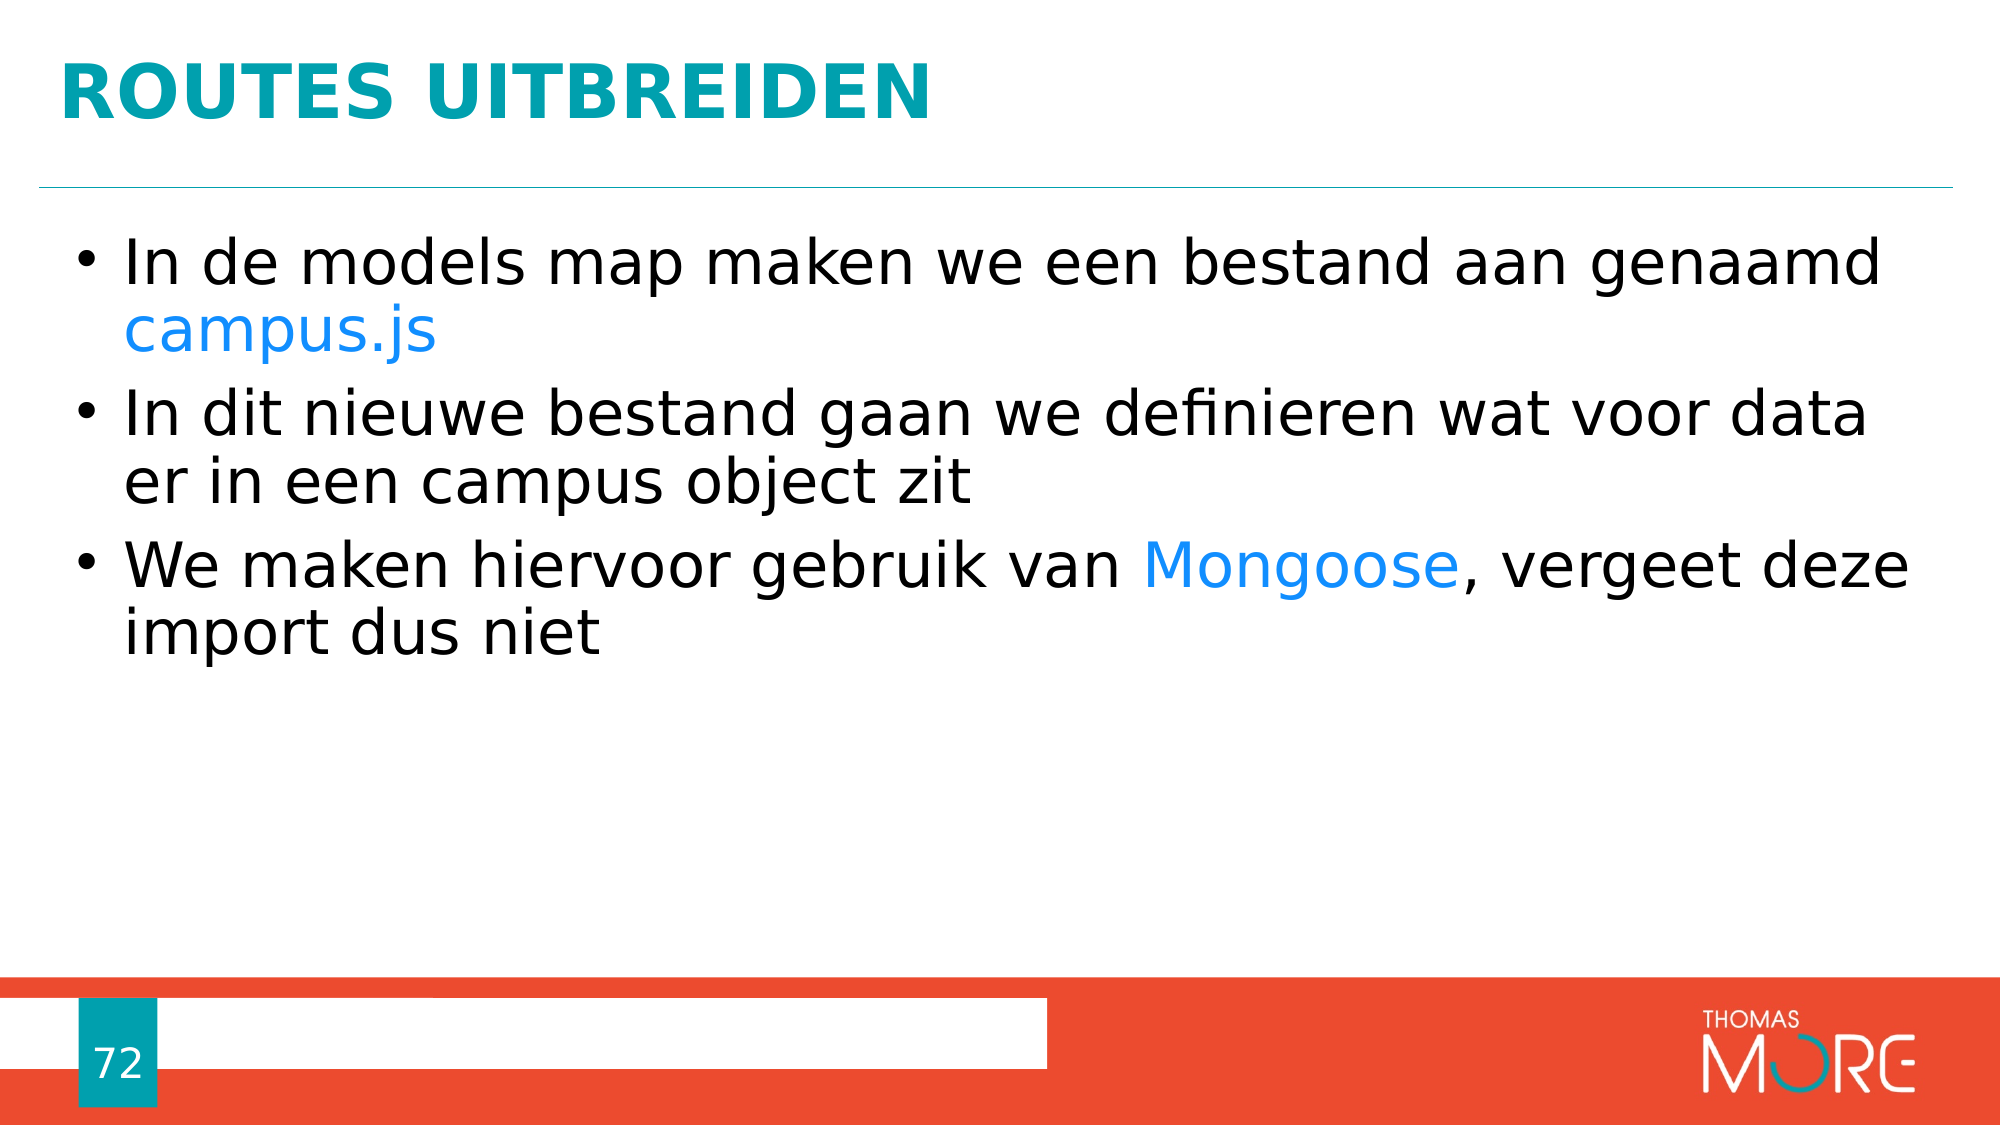

# Routes uitbreiden
In de models map maken we een bestand aan genaamd campus.js
In dit nieuwe bestand gaan we definieren wat voor data er in een campus object zit
We maken hiervoor gebruik van Mongoose, vergeet deze import dus niet
72